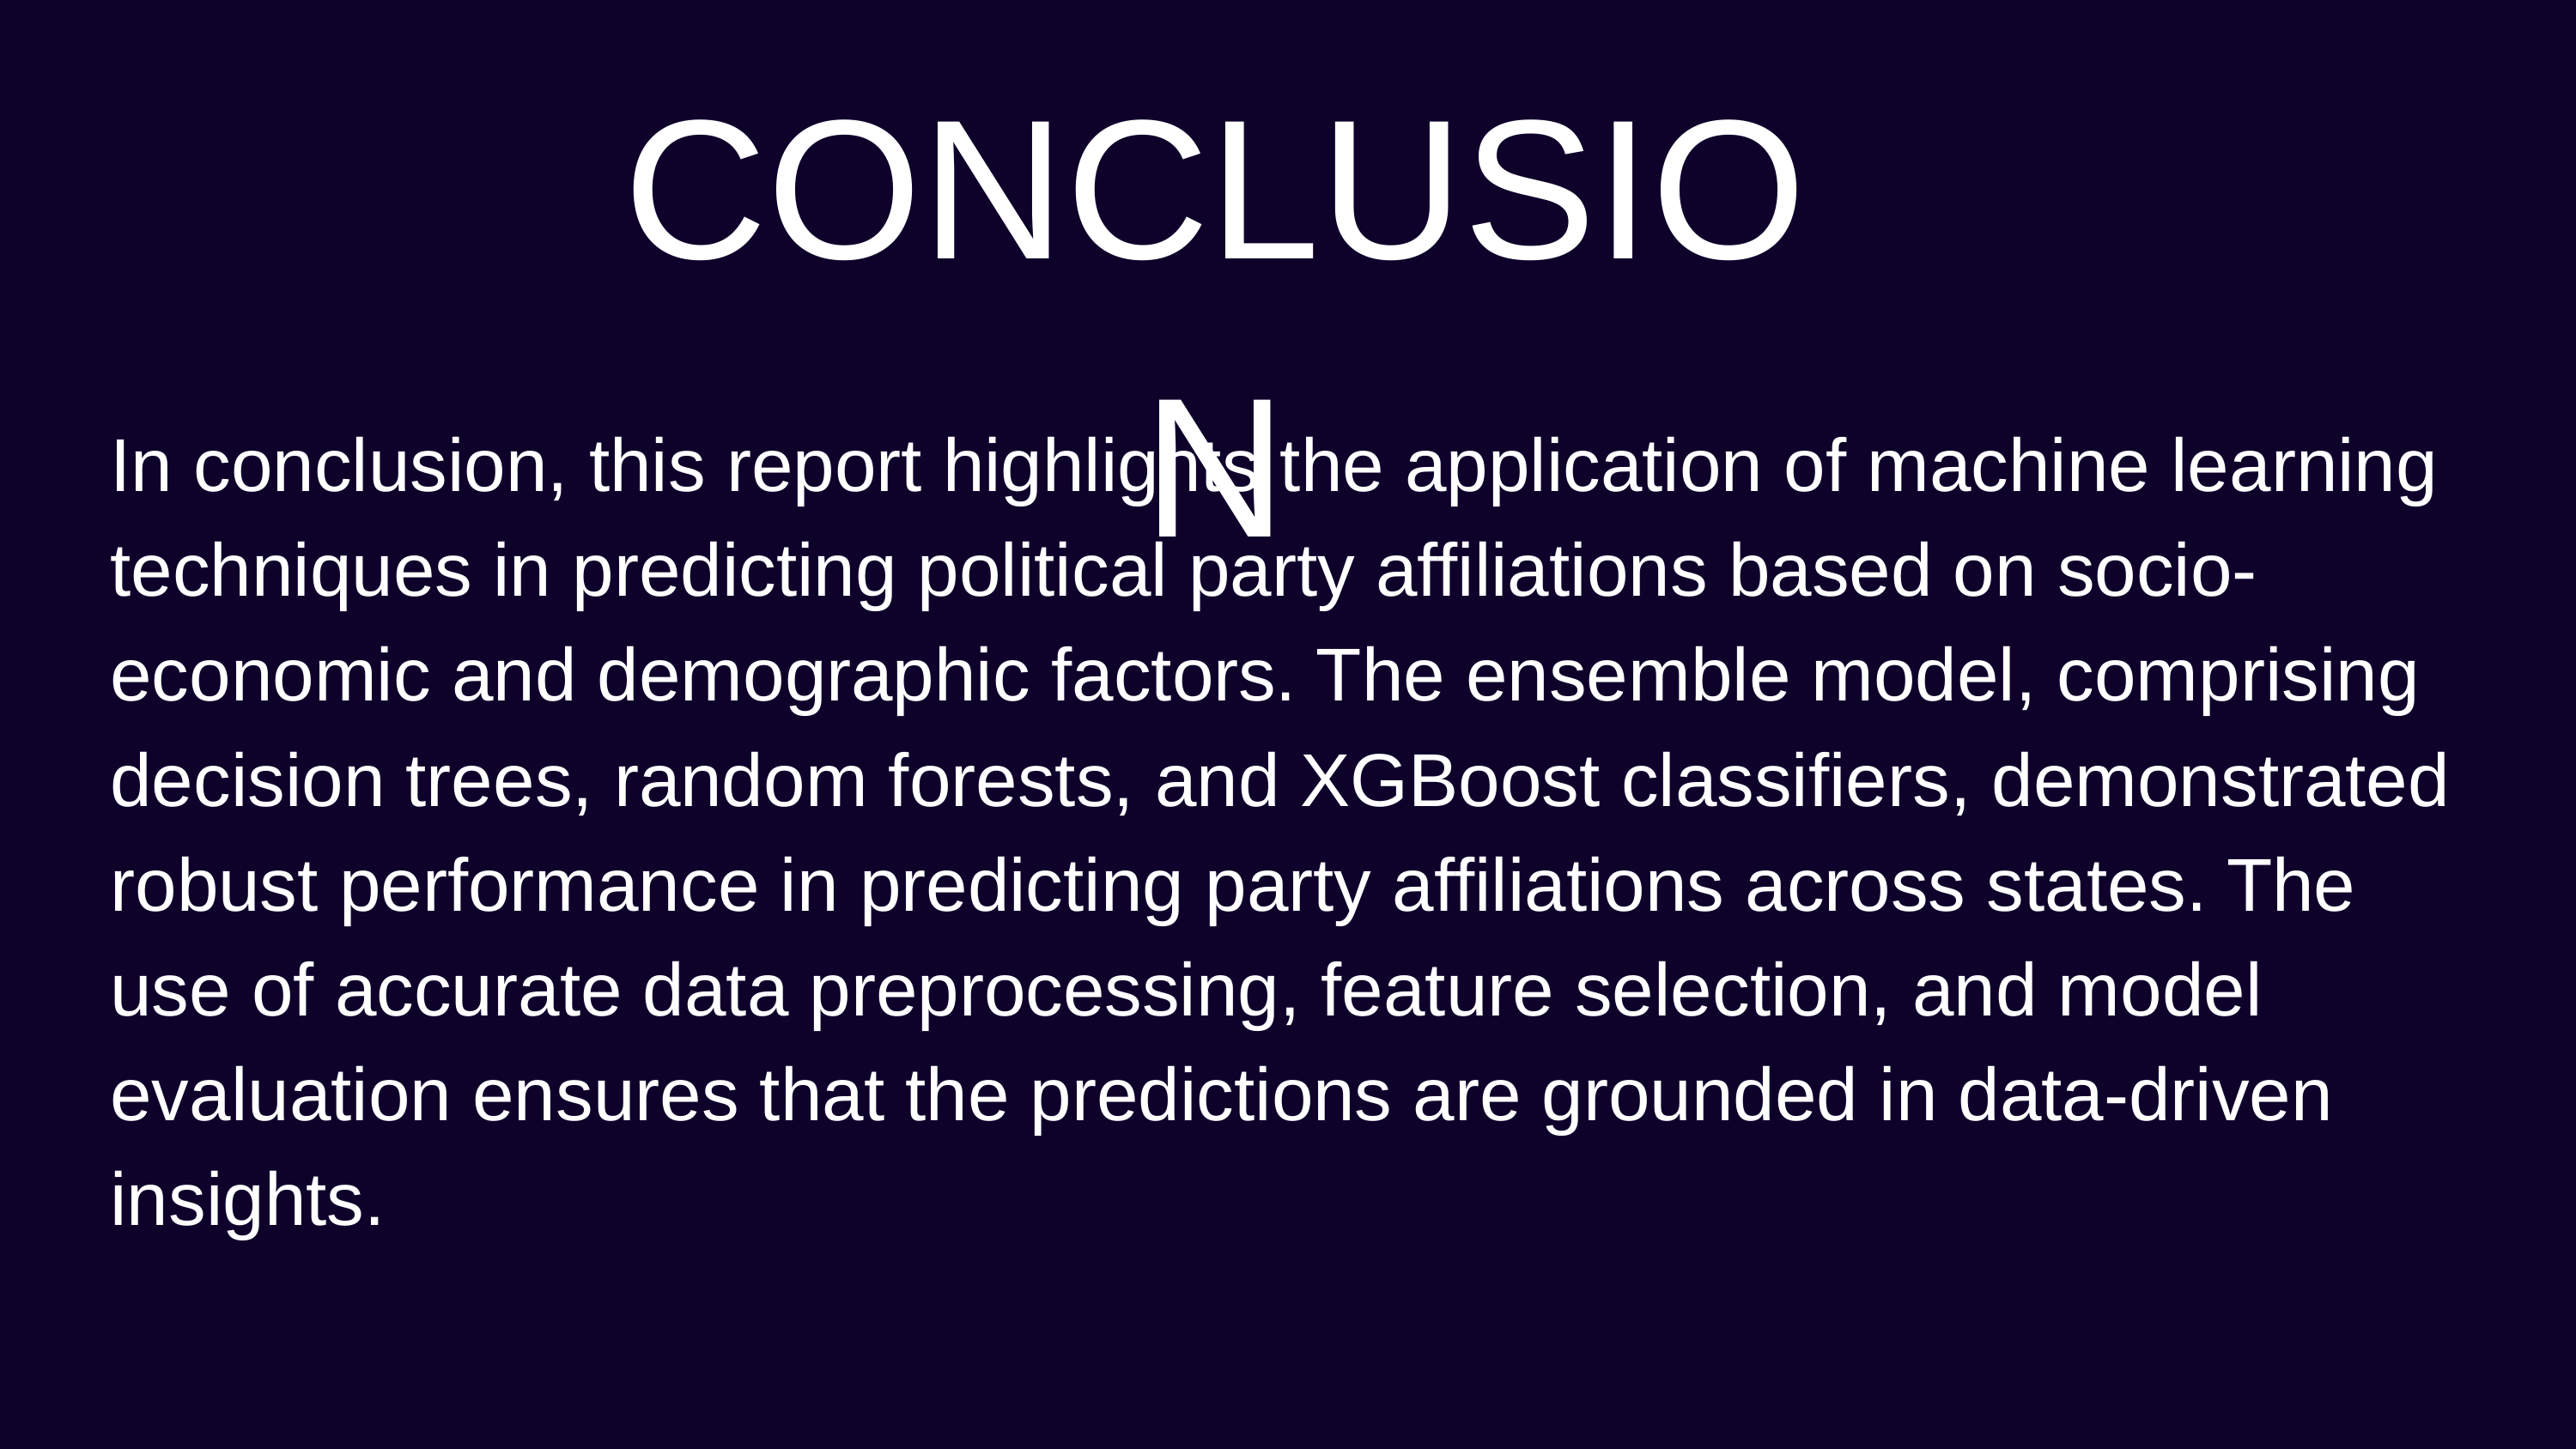

CONCLUSION
In conclusion, this report highlights the application of machine learning techniques in predicting political party affiliations based on socio-economic and demographic factors. The ensemble model, comprising decision trees, random forests, and XGBoost classifiers, demonstrated robust performance in predicting party affiliations across states. The use of accurate data preprocessing, feature selection, and model evaluation ensures that the predictions are grounded in data-driven insights.